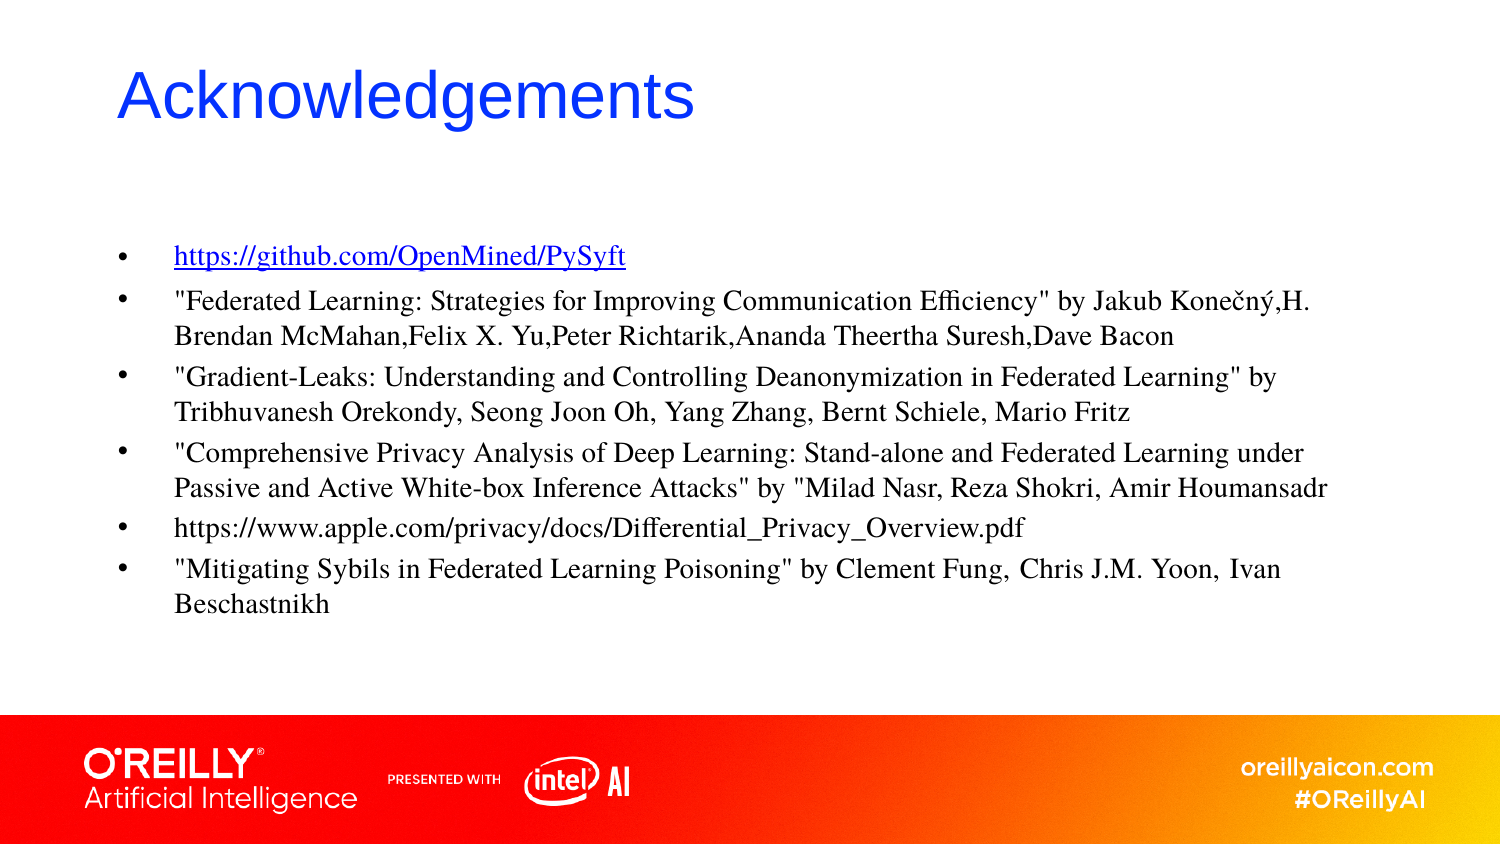

# Acknowledgements
https://github.com/OpenMined/PySyft
"Federated Learning: Strategies for Improving Communication Efficiency" by Jakub Konečný,H. Brendan McMahan,Felix X. Yu,Peter Richtarik,Ananda Theertha Suresh,Dave Bacon
"Gradient-Leaks: Understanding and Controlling Deanonymization in Federated Learning" by Tribhuvanesh Orekondy, Seong Joon Oh, Yang Zhang, Bernt Schiele, Mario Fritz
"Comprehensive Privacy Analysis of Deep Learning: Stand-alone and Federated Learning under Passive and Active White-box Inference Attacks" by "Milad Nasr, Reza Shokri, Amir Houmansadr
https://www.apple.com/privacy/docs/Differential_Privacy_Overview.pdf
"Mitigating Sybils in Federated Learning Poisoning" by Clement Fung, Chris J.M. Yoon, Ivan Beschastnikh